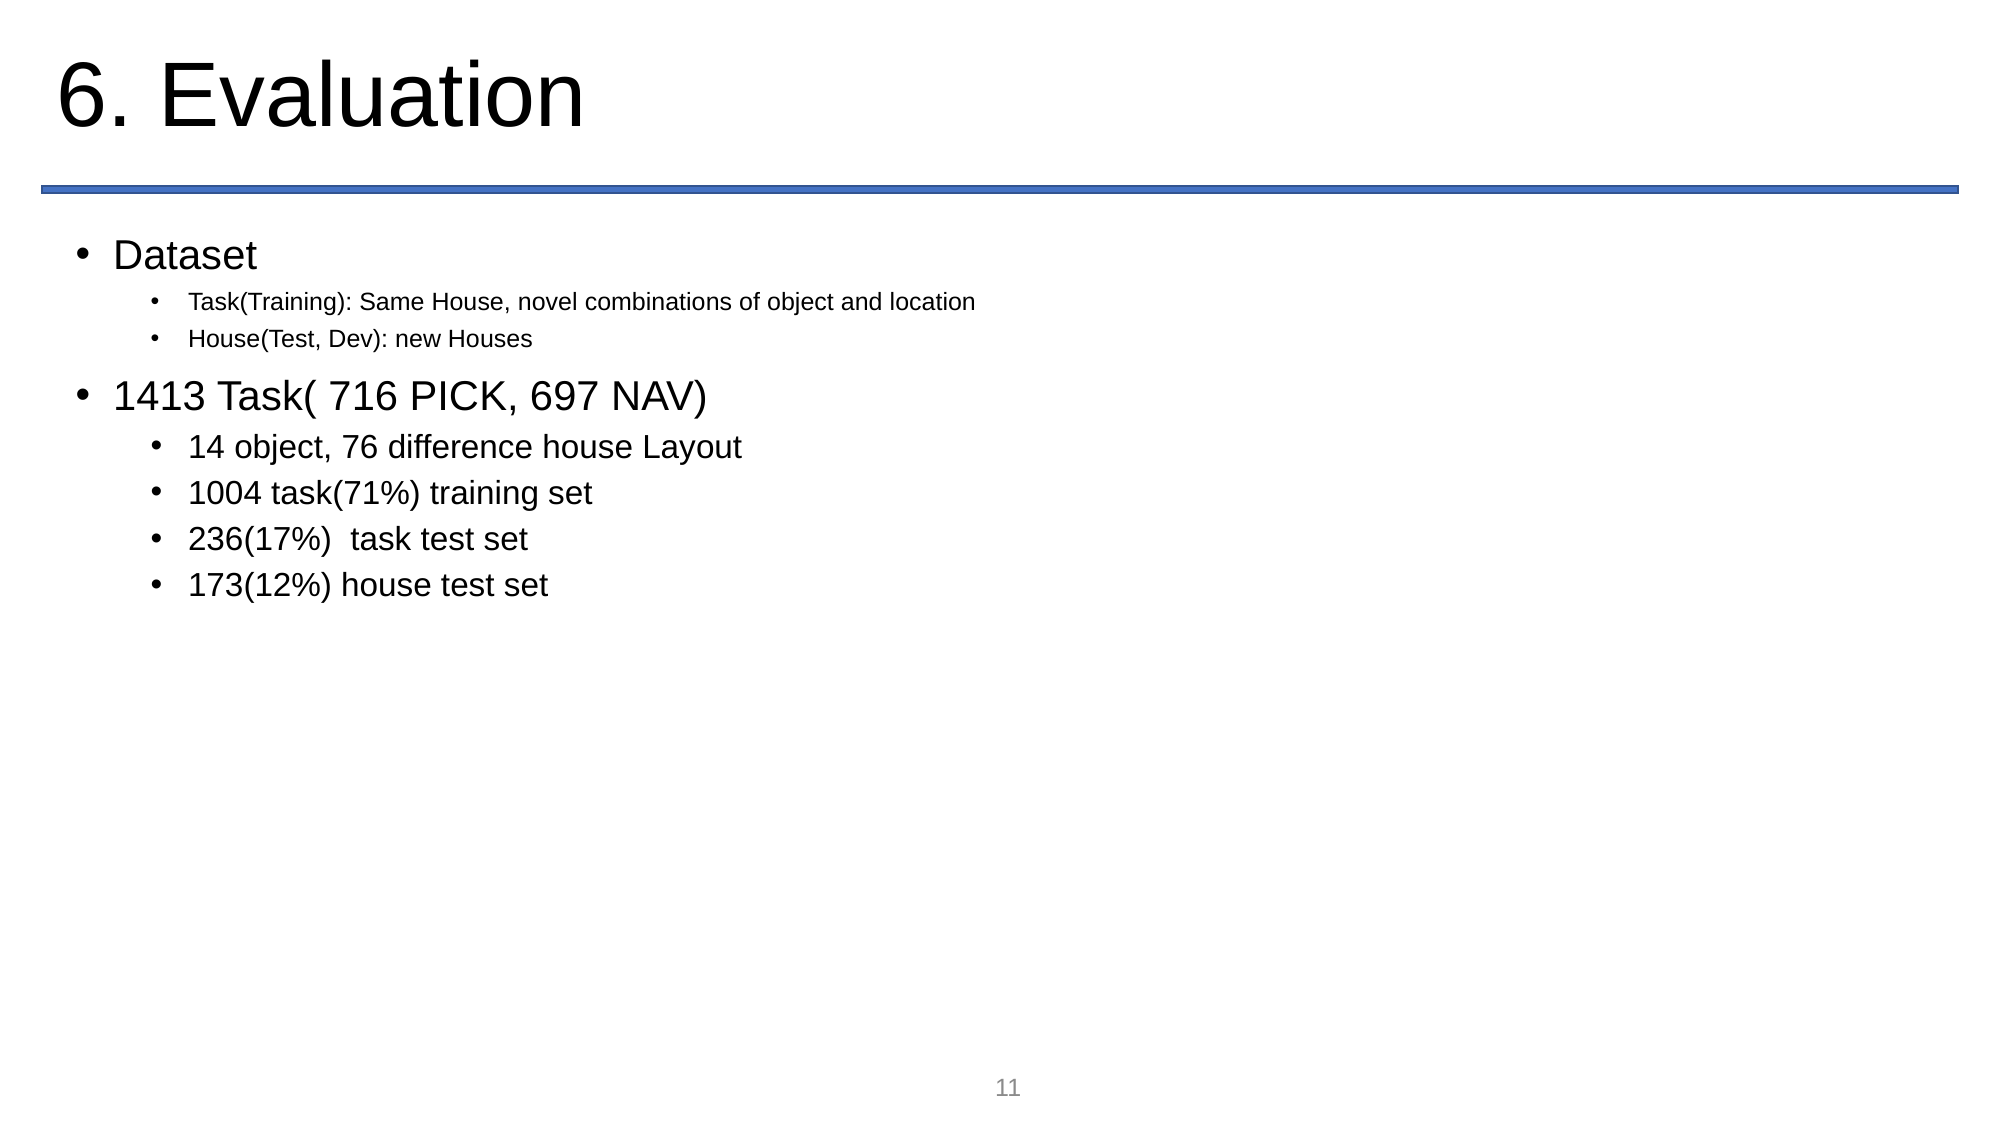

# 6. Evaluation
Dataset
Task(Training): Same House, novel combinations of object and location
House(Test, Dev): new Houses
1413 Task( 716 PICK, 697 NAV)
14 object, 76 difference house Layout
1004 task(71%) training set
236(17%)  task test set
173(12%) house test set

11